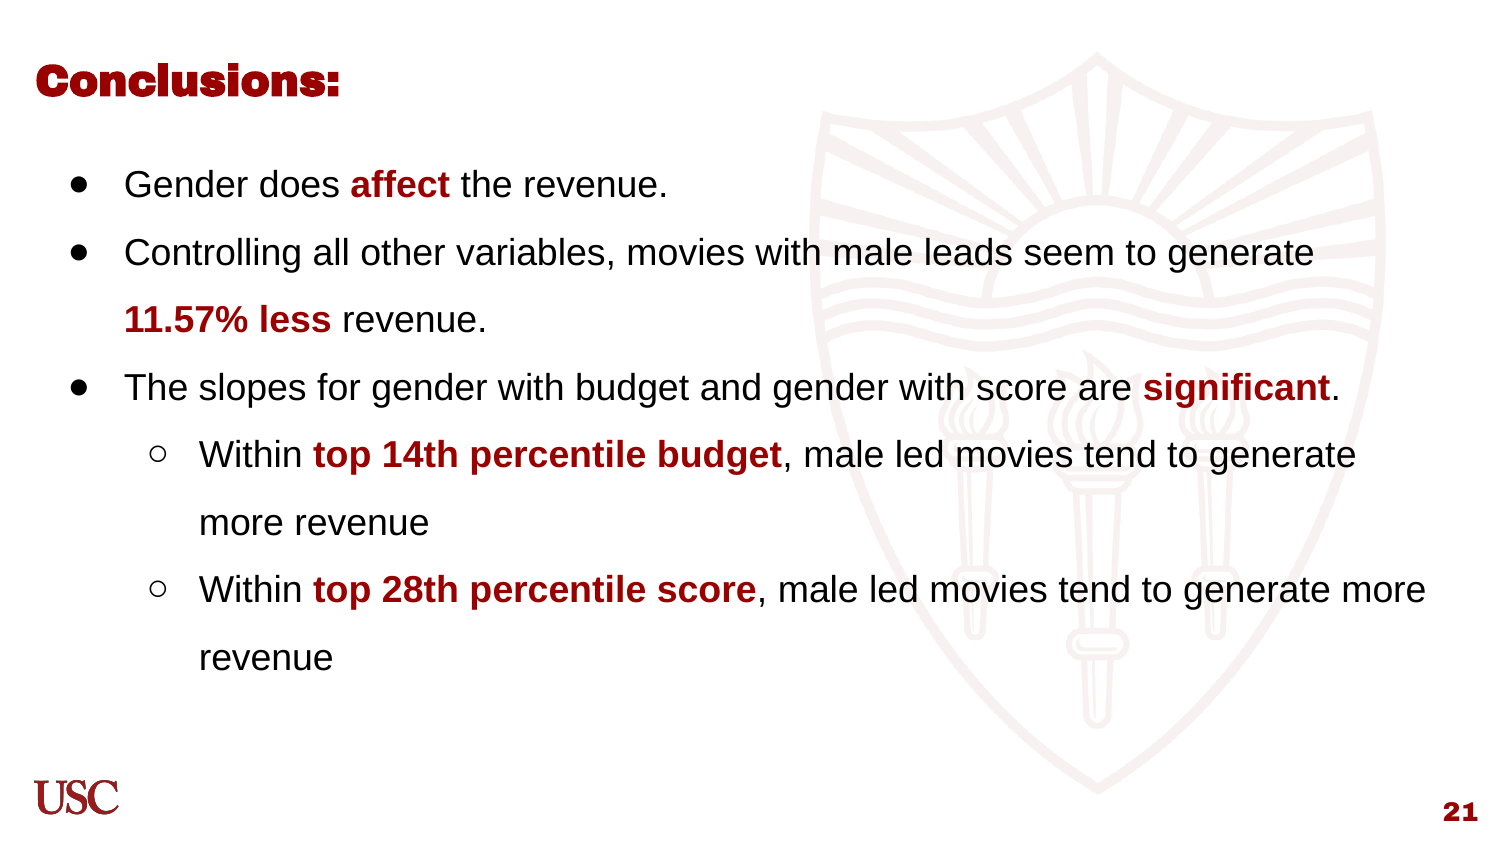

# Conclusions:
Gender does affect the revenue.
Controlling all other variables, movies with male leads seem to generate 11.57% less revenue.
The slopes for gender with budget and gender with score are significant.
Within top 14th percentile budget, male led movies tend to generate more revenue
Within top 28th percentile score, male led movies tend to generate more revenue
21